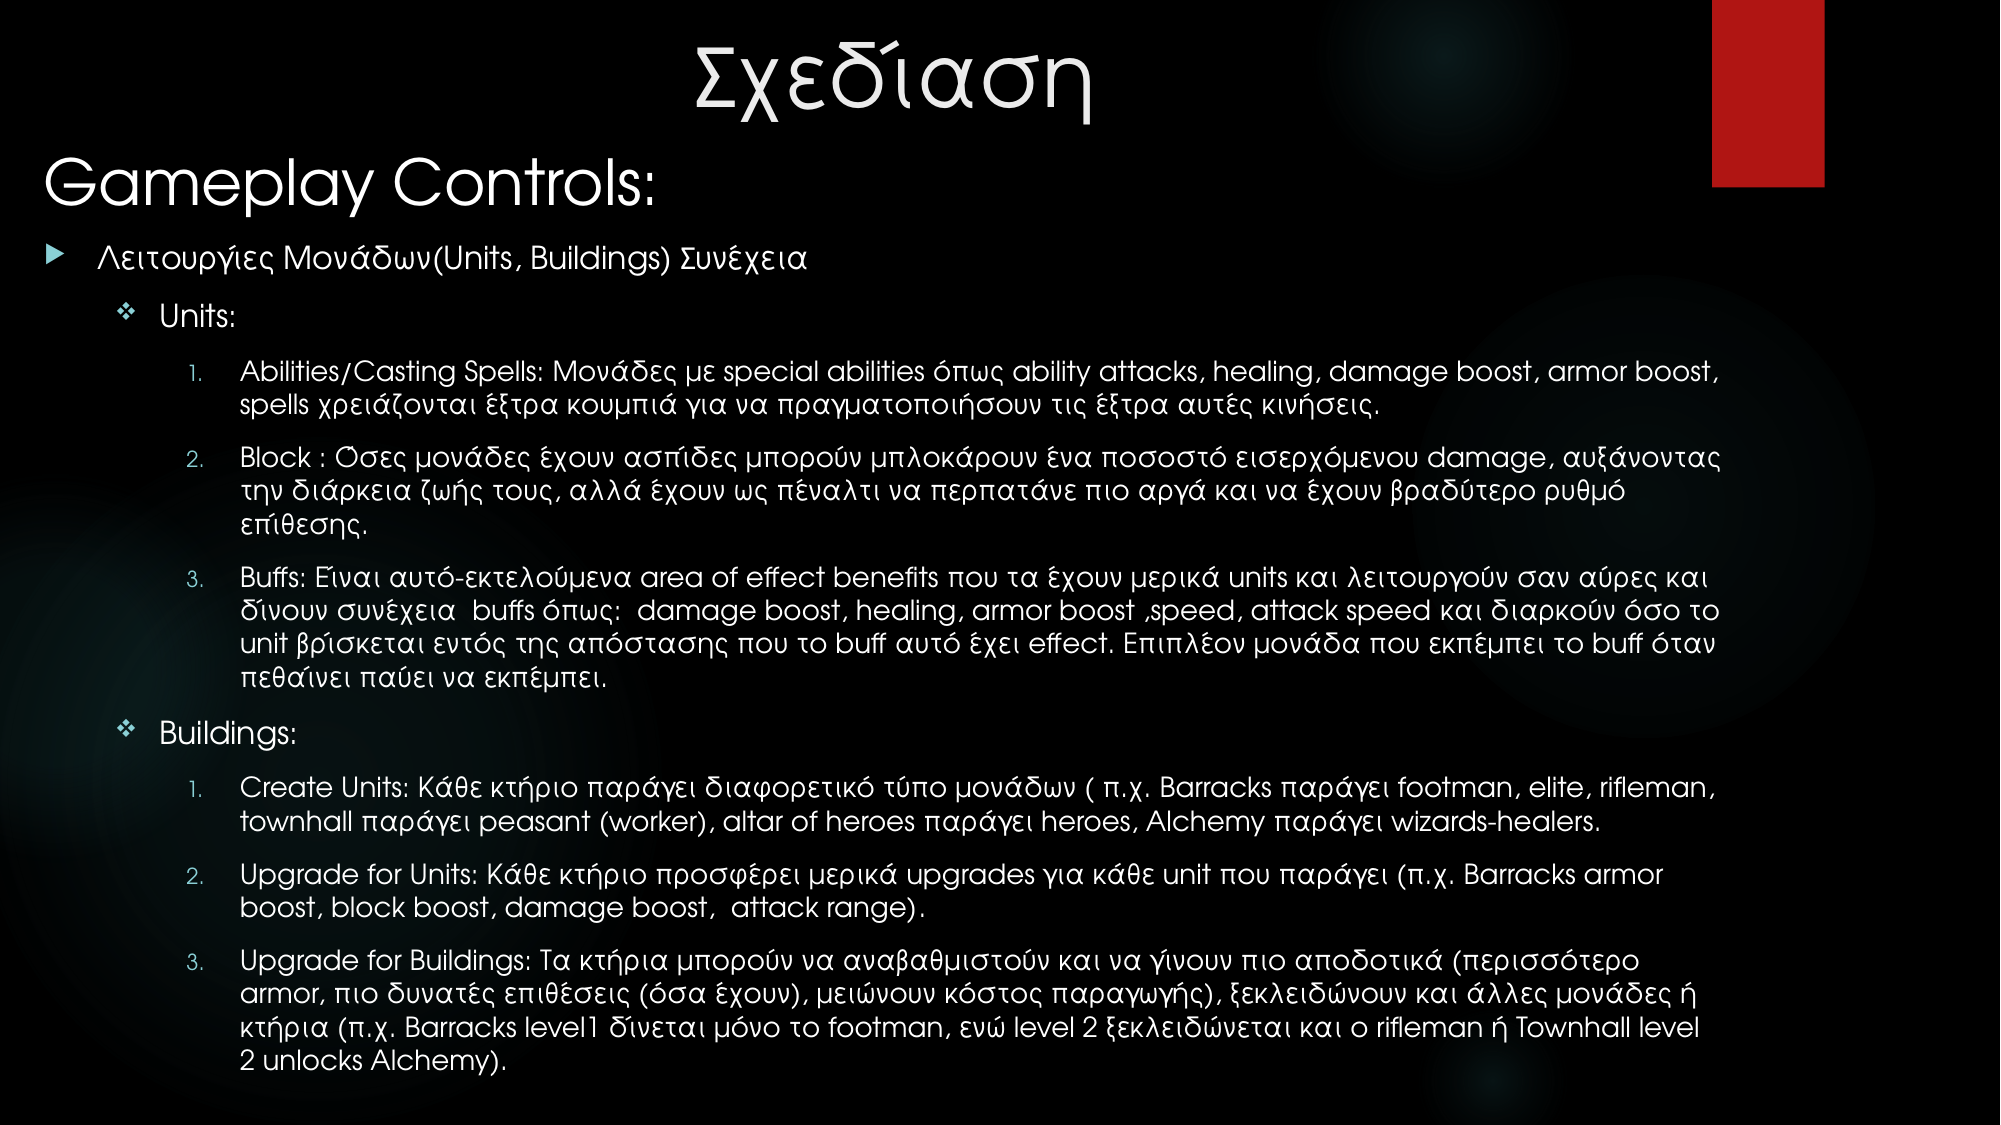

# Σχεδίαση
Gameplay Controls:
Λειτουργίες Μονάδων(Units, Buildings) Συνέχεια
Units:
Abilities/Casting Spells: Μονάδες με special abilities όπως ability attacks, healing, damage boost, armor boost, spells χρειάζονται έξτρα κουμπιά για να πραγματοποιήσουν τις έξτρα αυτές κινήσεις.
Block : Όσες μονάδες έχουν ασπίδες μπορούν μπλοκάρουν ένα ποσοστό εισερχόμενου damage, αυξάνοντας την διάρκεια ζωής τους, αλλά έχουν ως πέναλτι να περπατάνε πιο αργά και να έχουν βραδύτερο ρυθμό επίθεσης.
Buffs: Είναι αυτό-εκτελούμενα area of effect benefits που τα έχουν μερικά units και λειτουργούν σαν αύρες και δίνουν συνέχεια  buffs όπως:  damage boost, healing, armor boost ,speed, attack speed και διαρκούν όσο το unit βρίσκεται εντός της απόστασης που το buff αυτό έχει effect. Επιπλέον μονάδα που εκπέμπει το buff όταν πεθαίνει παύει να εκπέμπει.
Buildings:
Create Units: Κάθε κτήριο παράγει διαφορετικό τύπο μονάδων ( π.χ. Barracks παράγει footman, elite, rifleman, townhall παράγει peasant (worker), altar of heroes παράγει heroes, Alchemy παράγει wizards-healers.
Upgrade for Units: Κάθε κτήριο προσφέρει μερικά upgrades για κάθε unit που παράγει (π.χ. Barracks armor boost, block boost, damage boost,  attack range).
Upgrade for Buildings: Τα κτήρια μπορούν να αναβαθμιστούν και να γίνουν πιο αποδοτικά (περισσότερο armor, πιο δυνατές επιθέσεις (όσα έχουν), μειώνουν κόστος παραγωγής), ξεκλειδώνουν και άλλες μονάδες ή κτήρια (π.χ. Barracks level1 δίνεται μόνο το footman, ενώ level 2 ξεκλειδώνεται και ο rifleman ή Townhall level 2 unlocks Alchemy).